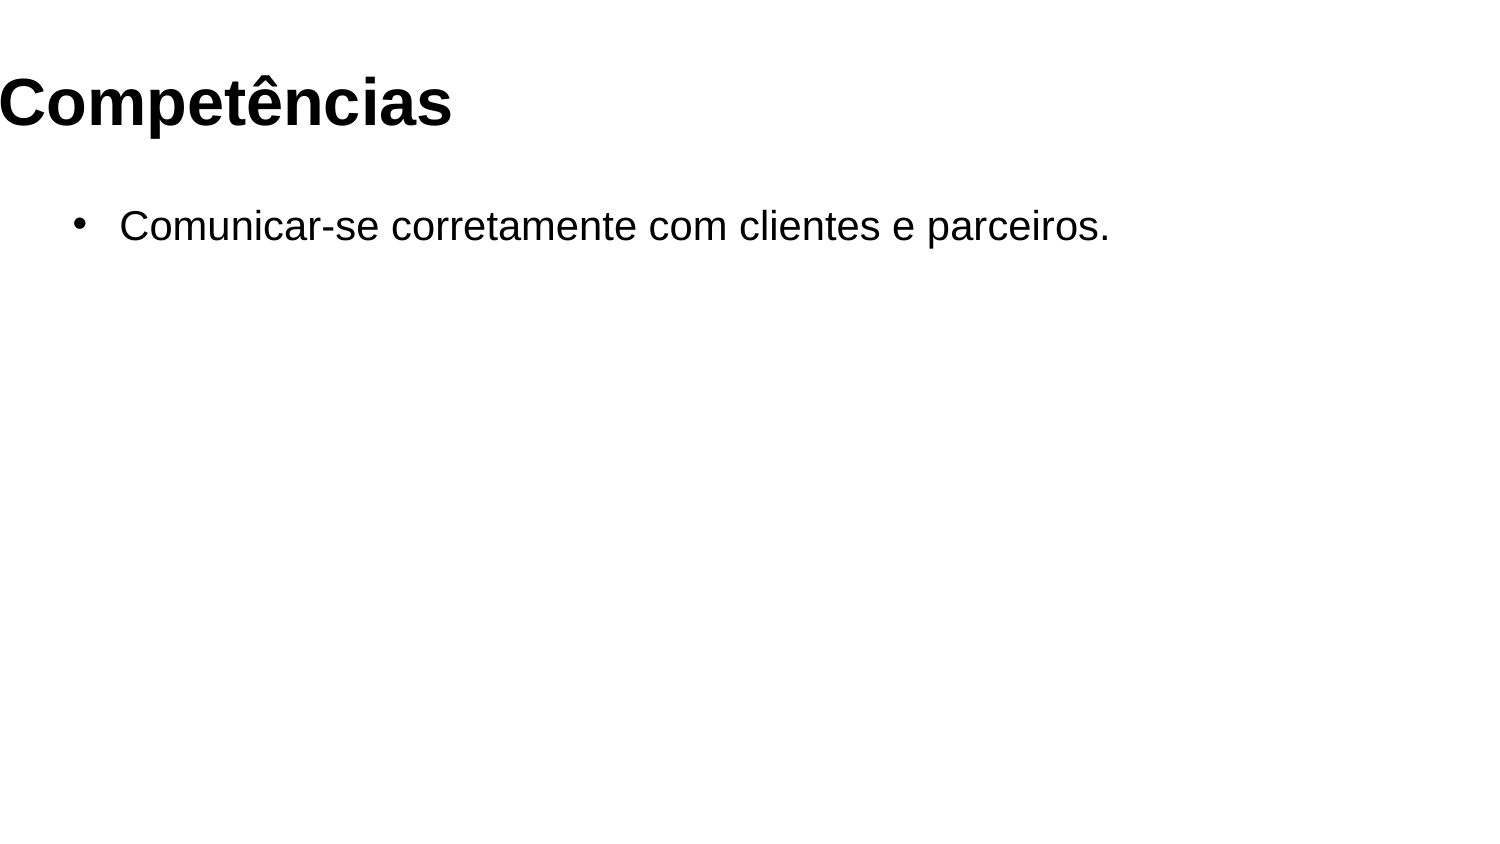

Competências
Comunicar-se corretamente com clientes e parceiros.